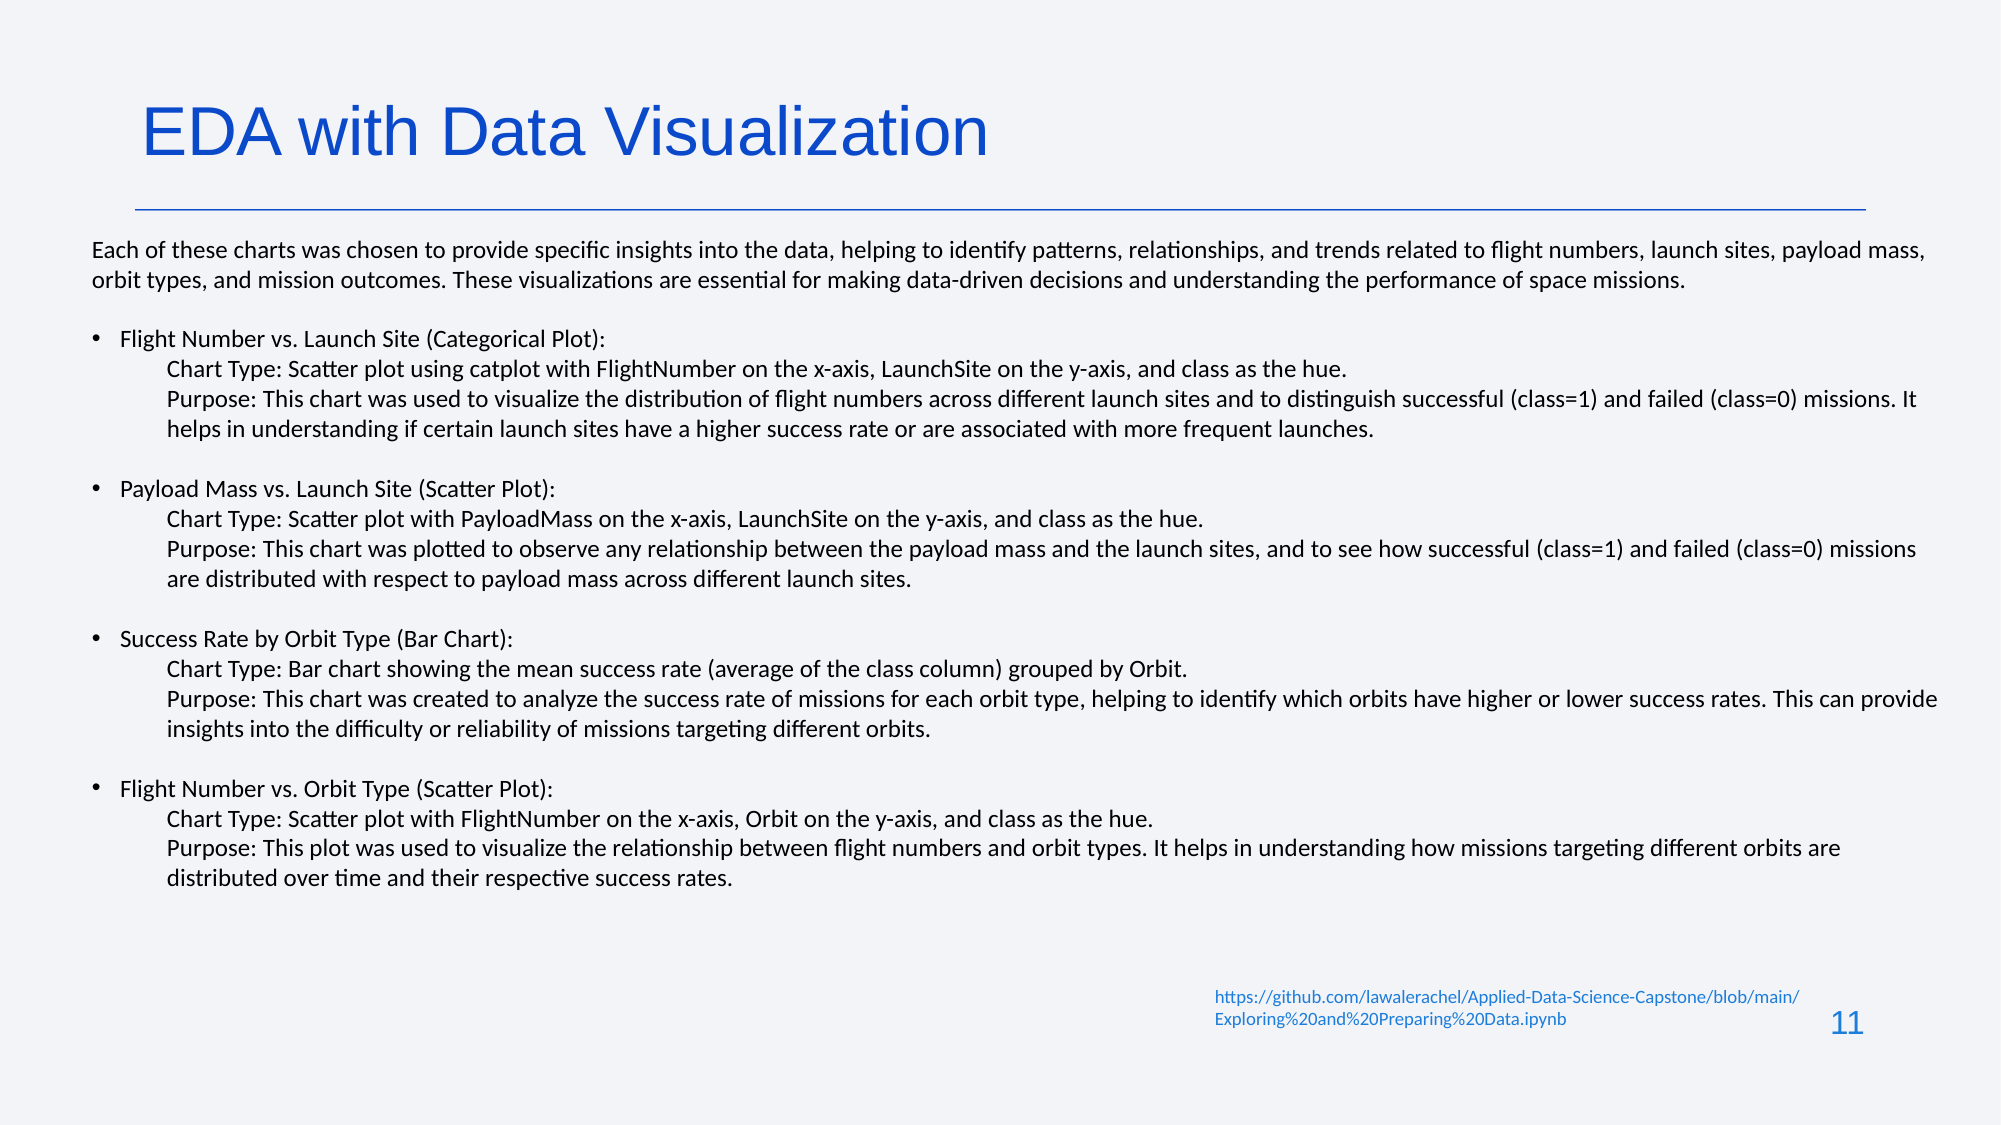

EDA with Data Visualization
Each of these charts was chosen to provide specific insights into the data, helping to identify patterns, relationships, and trends related to flight numbers, launch sites, payload mass, orbit types, and mission outcomes. These visualizations are essential for making data-driven decisions and understanding the performance of space missions.

Flight Number vs. Launch Site (Categorical Plot):
Chart Type: Scatter plot using catplot with FlightNumber on the x-axis, LaunchSite on the y-axis, and class as the hue.
Purpose: This chart was used to visualize the distribution of flight numbers across different launch sites and to distinguish successful (class=1) and failed (class=0) missions. It helps in understanding if certain launch sites have a higher success rate or are associated with more frequent launches.

Payload Mass vs. Launch Site (Scatter Plot):
Chart Type: Scatter plot with PayloadMass on the x-axis, LaunchSite on the y-axis, and class as the hue.
Purpose: This chart was plotted to observe any relationship between the payload mass and the launch sites, and to see how successful (class=1) and failed (class=0) missions are distributed with respect to payload mass across different launch sites.

Success Rate by Orbit Type (Bar Chart):
Chart Type: Bar chart showing the mean success rate (average of the class column) grouped by Orbit.
Purpose: This chart was created to analyze the success rate of missions for each orbit type, helping to identify which orbits have higher or lower success rates. This can provide insights into the difficulty or reliability of missions targeting different orbits.

Flight Number vs. Orbit Type (Scatter Plot):
Chart Type: Scatter plot with FlightNumber on the x-axis, Orbit on the y-axis, and class as the hue.
Purpose: This plot was used to visualize the relationship between flight numbers and orbit types. It helps in understanding how missions targeting different orbits are distributed over time and their respective success rates.
https://github.com/lawalerachel/Applied-Data-Science-Capstone/blob/main/Exploring%20and%20Preparing%20Data.ipynb
11